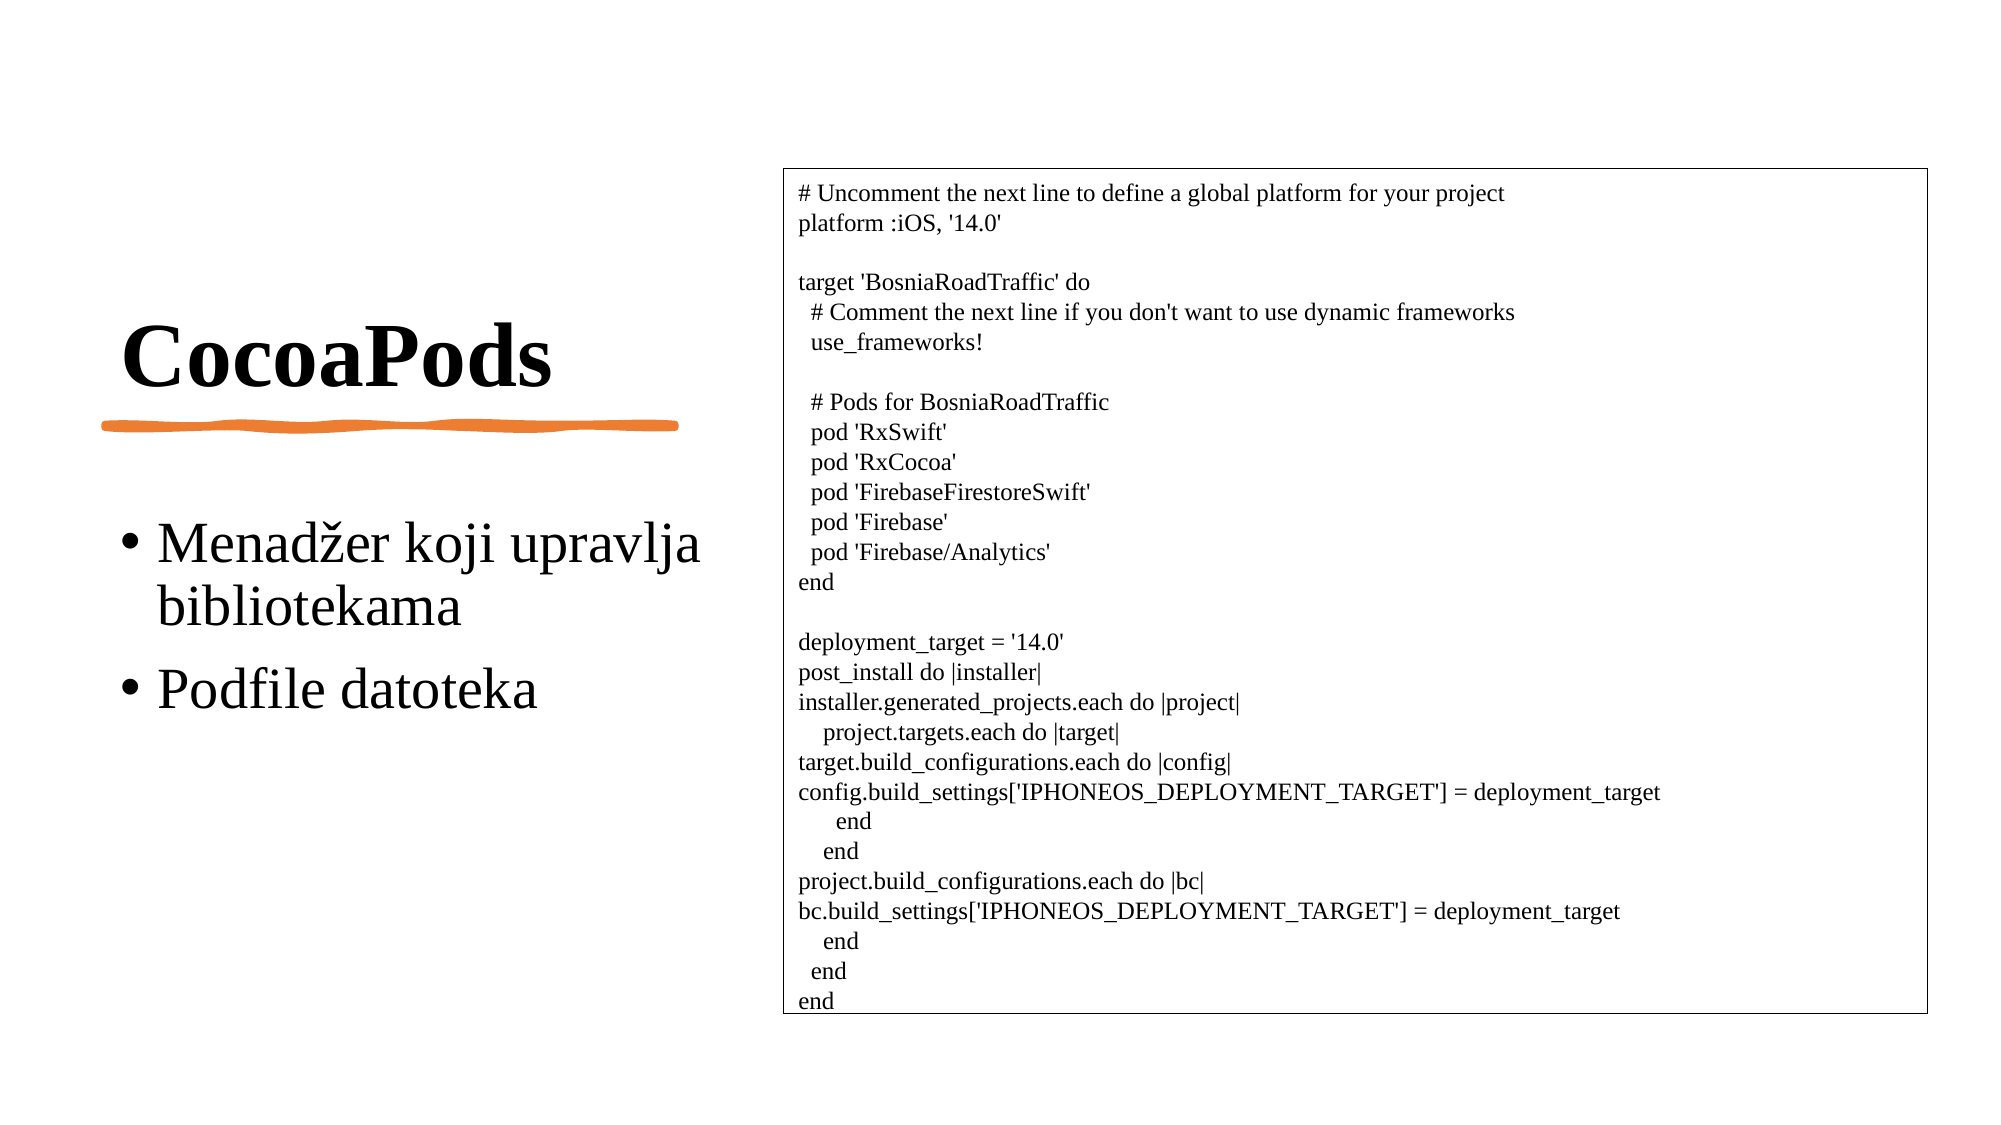

# Uncomment the next line to define a global platform for your project
platform :iOS, '14.0'

target 'BosniaRoadTraffic' do
  # Comment the next line if you don't want to use dynamic frameworks
  use_frameworks!

  # Pods for BosniaRoadTraffic
  pod 'RxSwift'
  pod 'RxCocoa'
  pod 'FirebaseFirestoreSwift'
  pod 'Firebase'
  pod 'Firebase/Analytics'
end

deployment_target = '14.0'
post_install do |installer|
installer.generated_projects.each do |project|
    project.targets.each do |target|
target.build_configurations.each do |config|
config.build_settings['IPHONEOS_DEPLOYMENT_TARGET'] = deployment_target
      end
    end
project.build_configurations.each do |bc|
bc.build_settings['IPHONEOS_DEPLOYMENT_TARGET'] = deployment_target
    end
  end
end
CocoaPods

Menadžer koji upravlja bibliotekama
Podfile datoteka